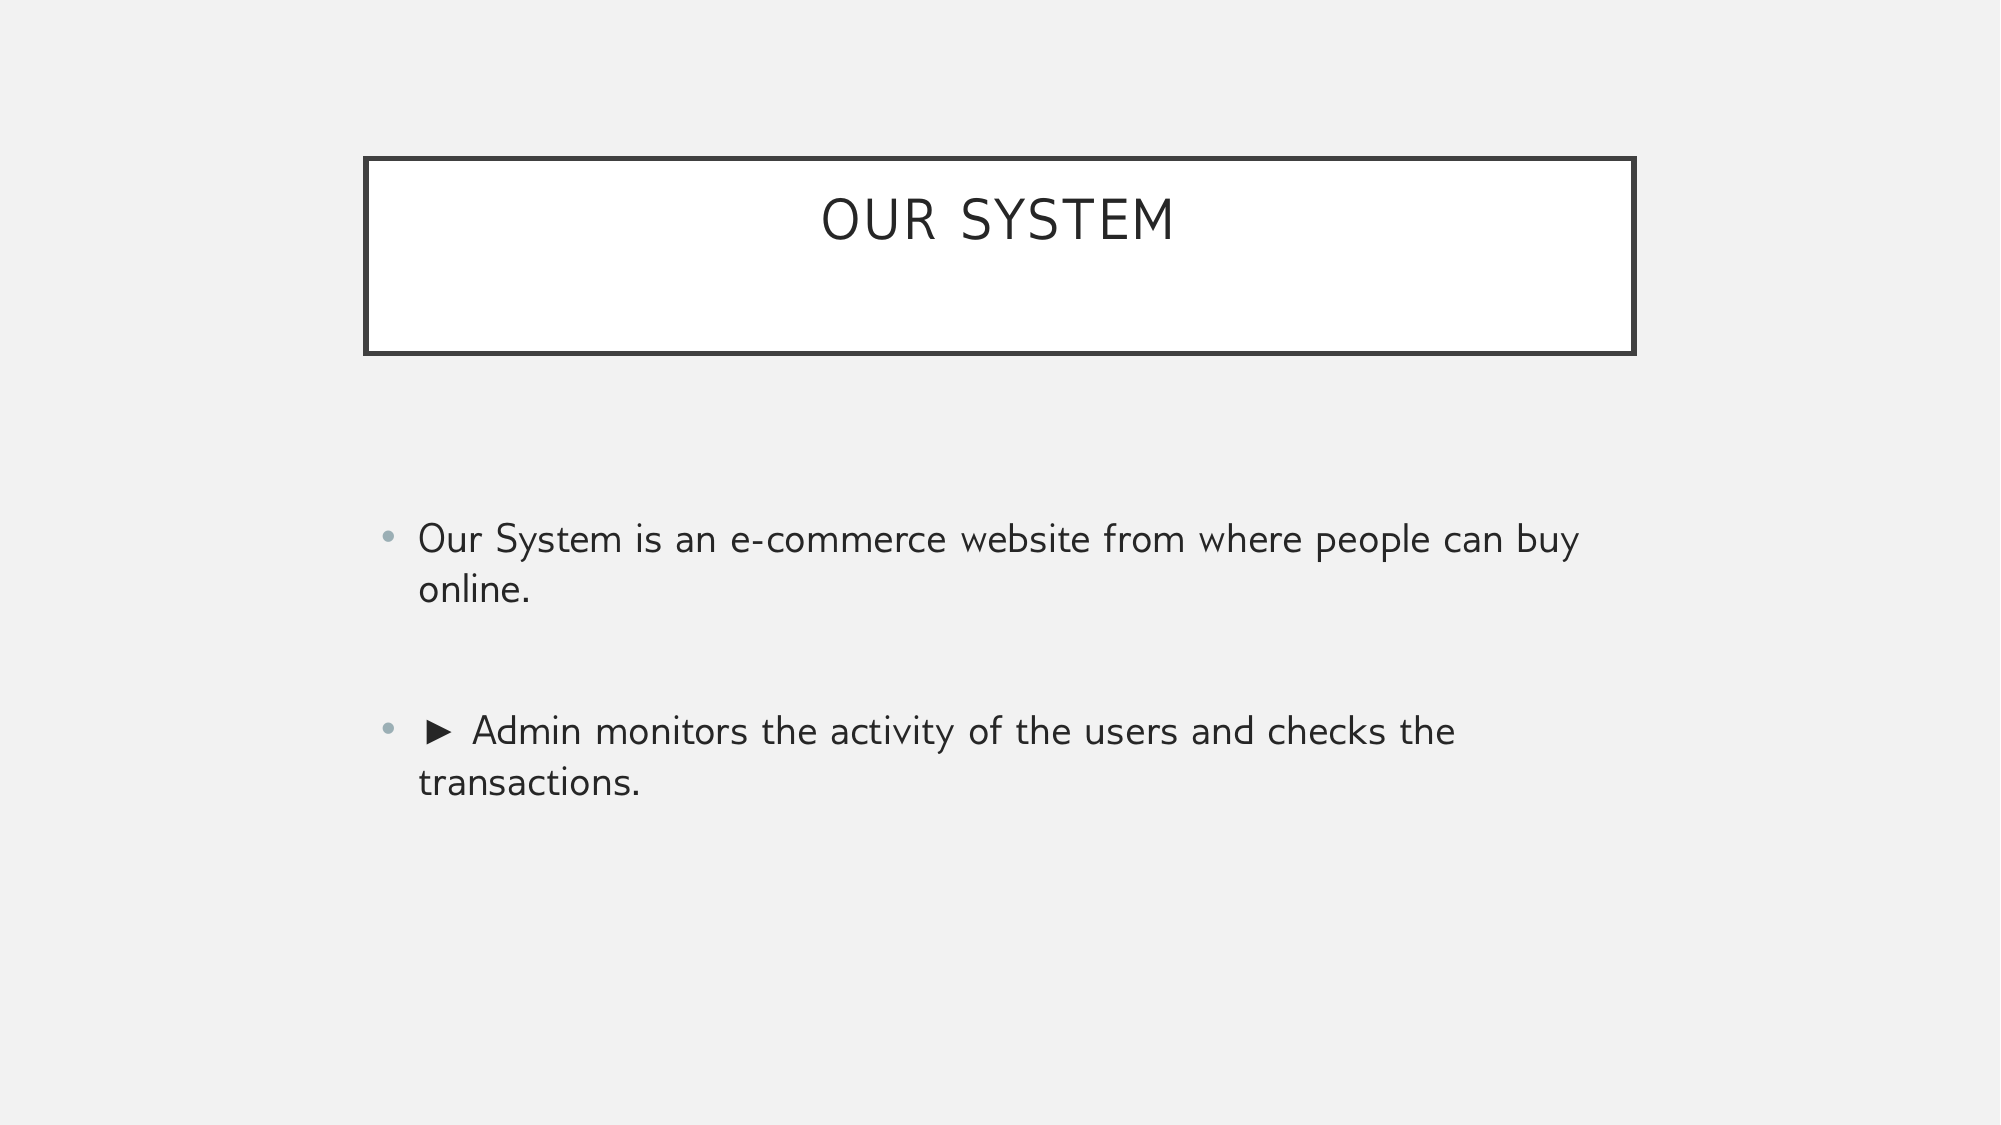

# Our System

Our System is an e-commerce website from where people can buy online.

► Admin monitors the activity of the users and checks the transactions.